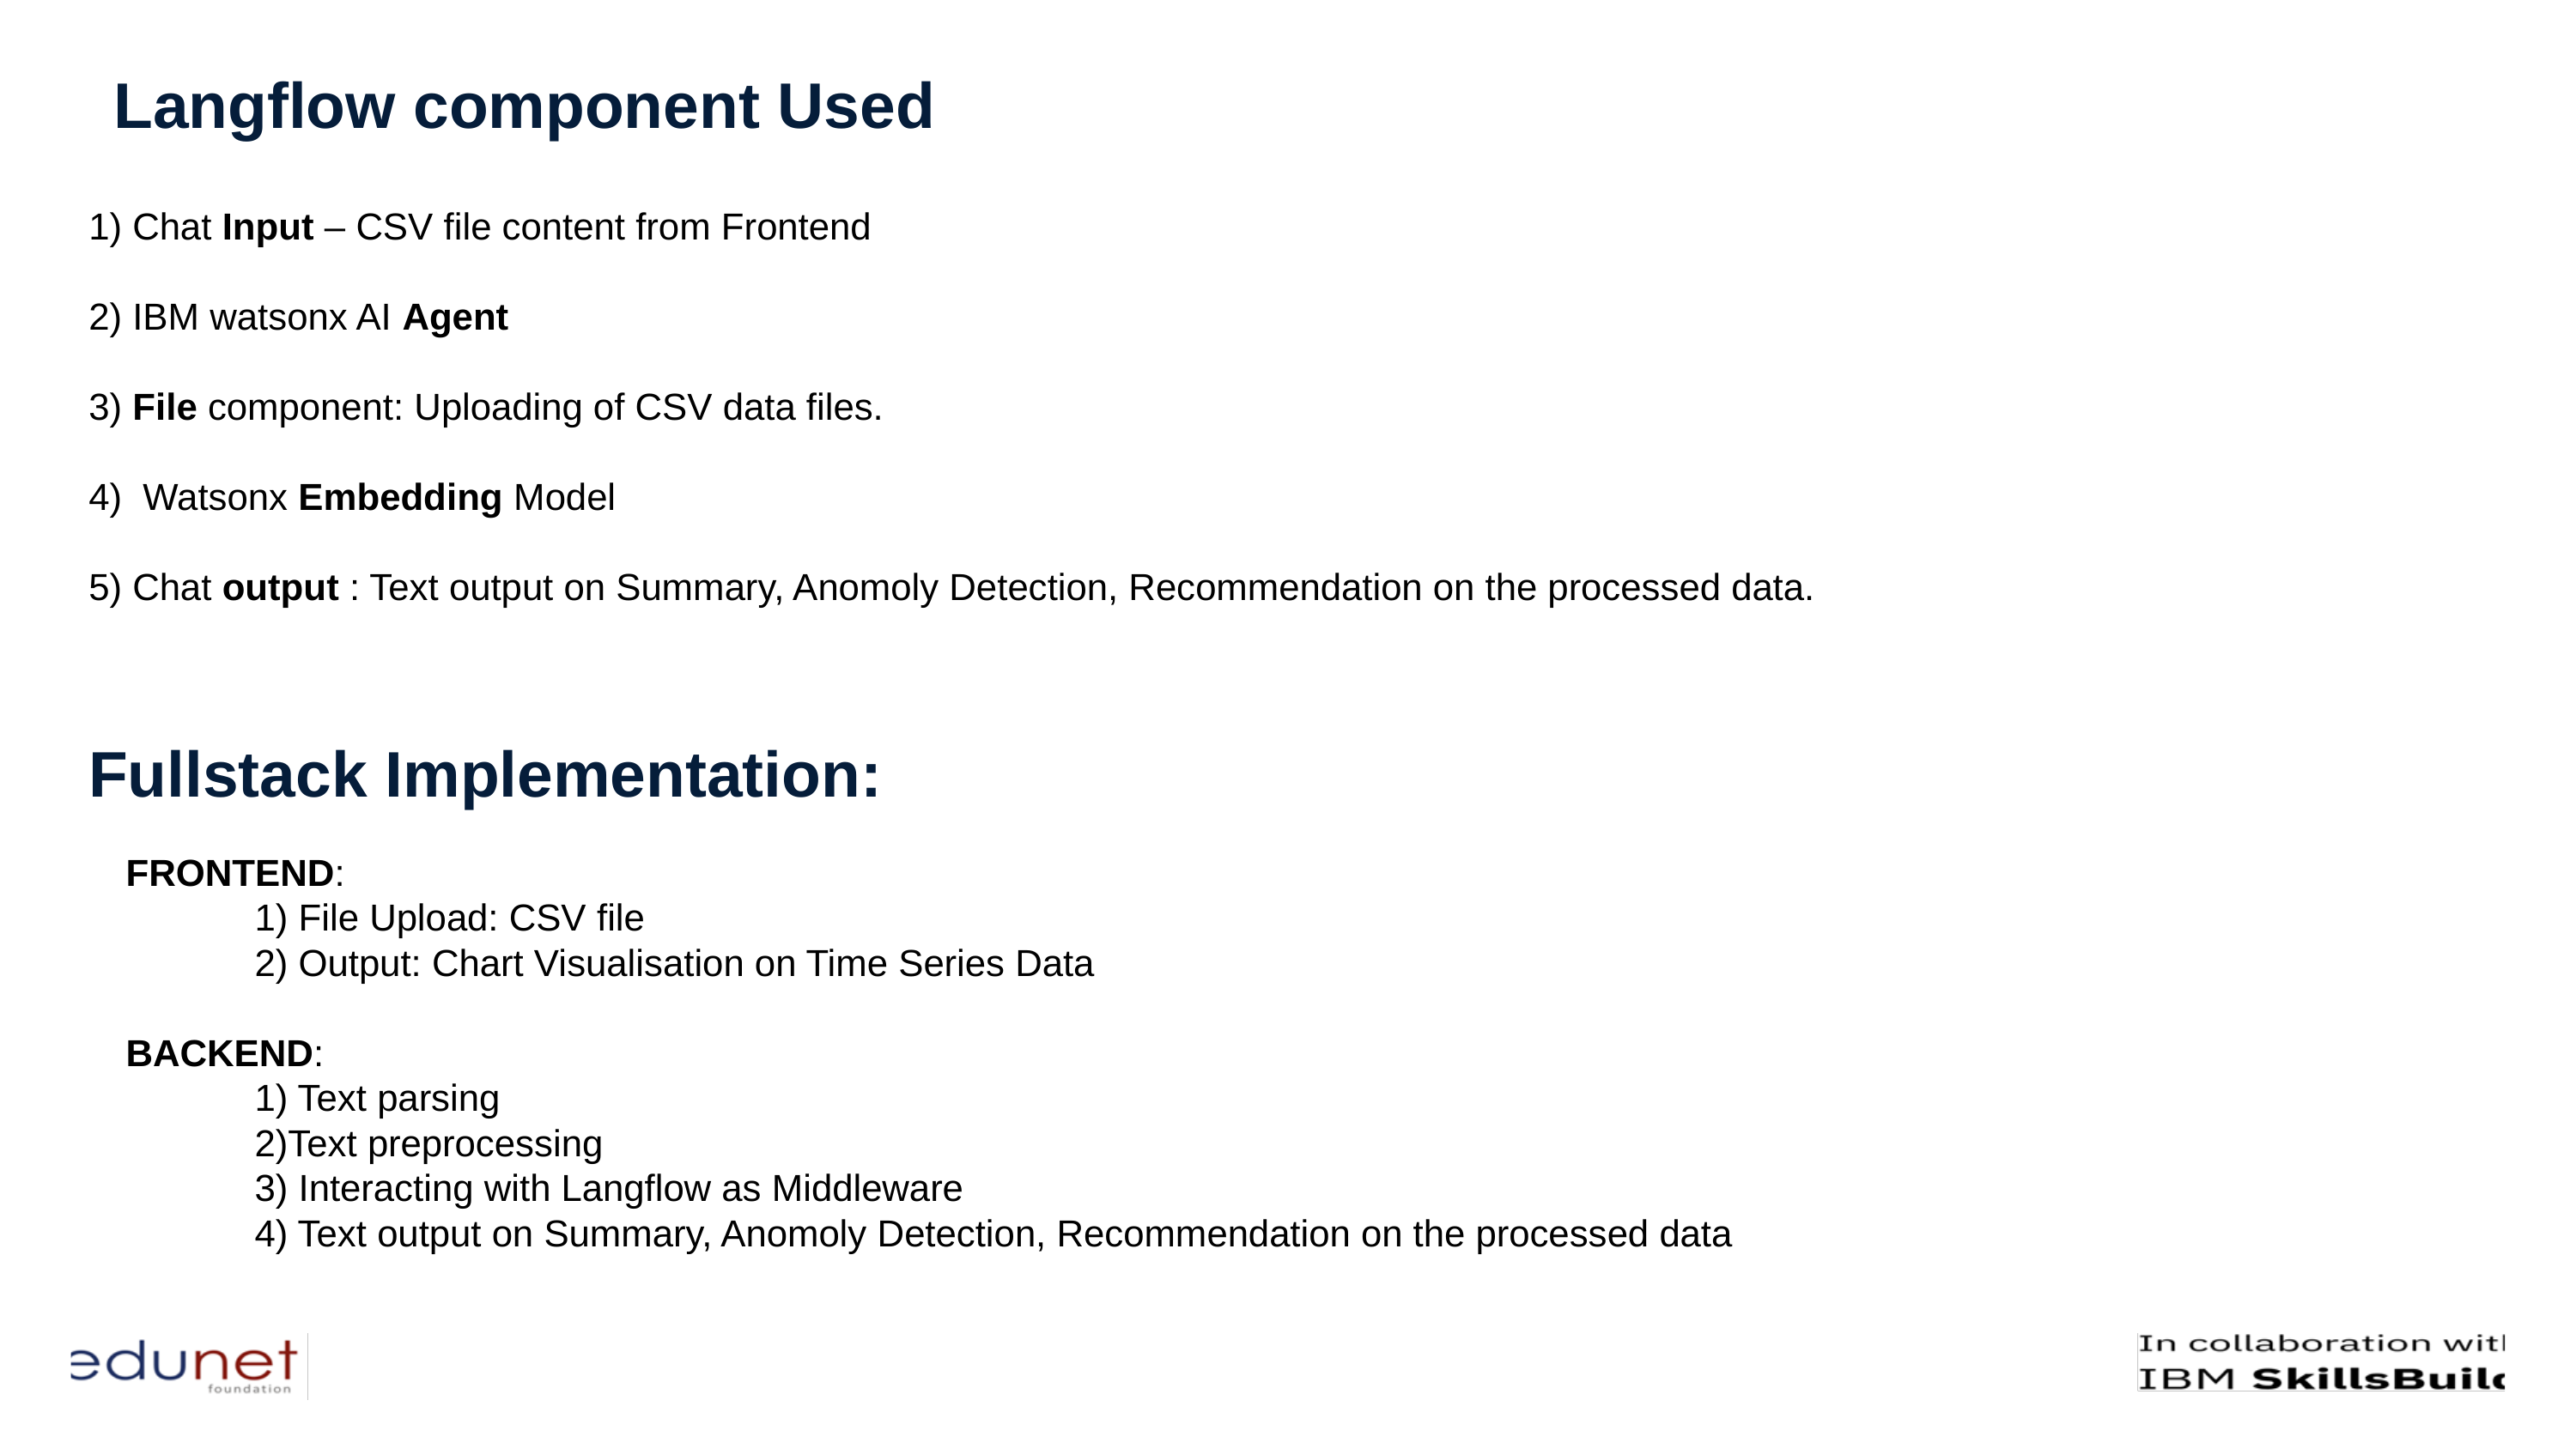

Langflow component Used

1) Chat Input – CSV file content from Frontend

2) IBM watsonx AI Agent

3) File component: Uploading of CSV data files.

4)  Watsonx Embedding Model

5) Chat output : Text output on Summary, Anomoly Detection, Recommendation on the processed data.

Fullstack Implementation:

FRONTEND:
	1) File Upload: CSV file
	2) Output: Chart Visualisation on Time Series Data

BACKEND:
	1) Text parsing
	2)Text preprocessing
	3) Interacting with Langflow as Middleware
	4) Text output on Summary, Anomoly Detection, Recommendation on the processed data